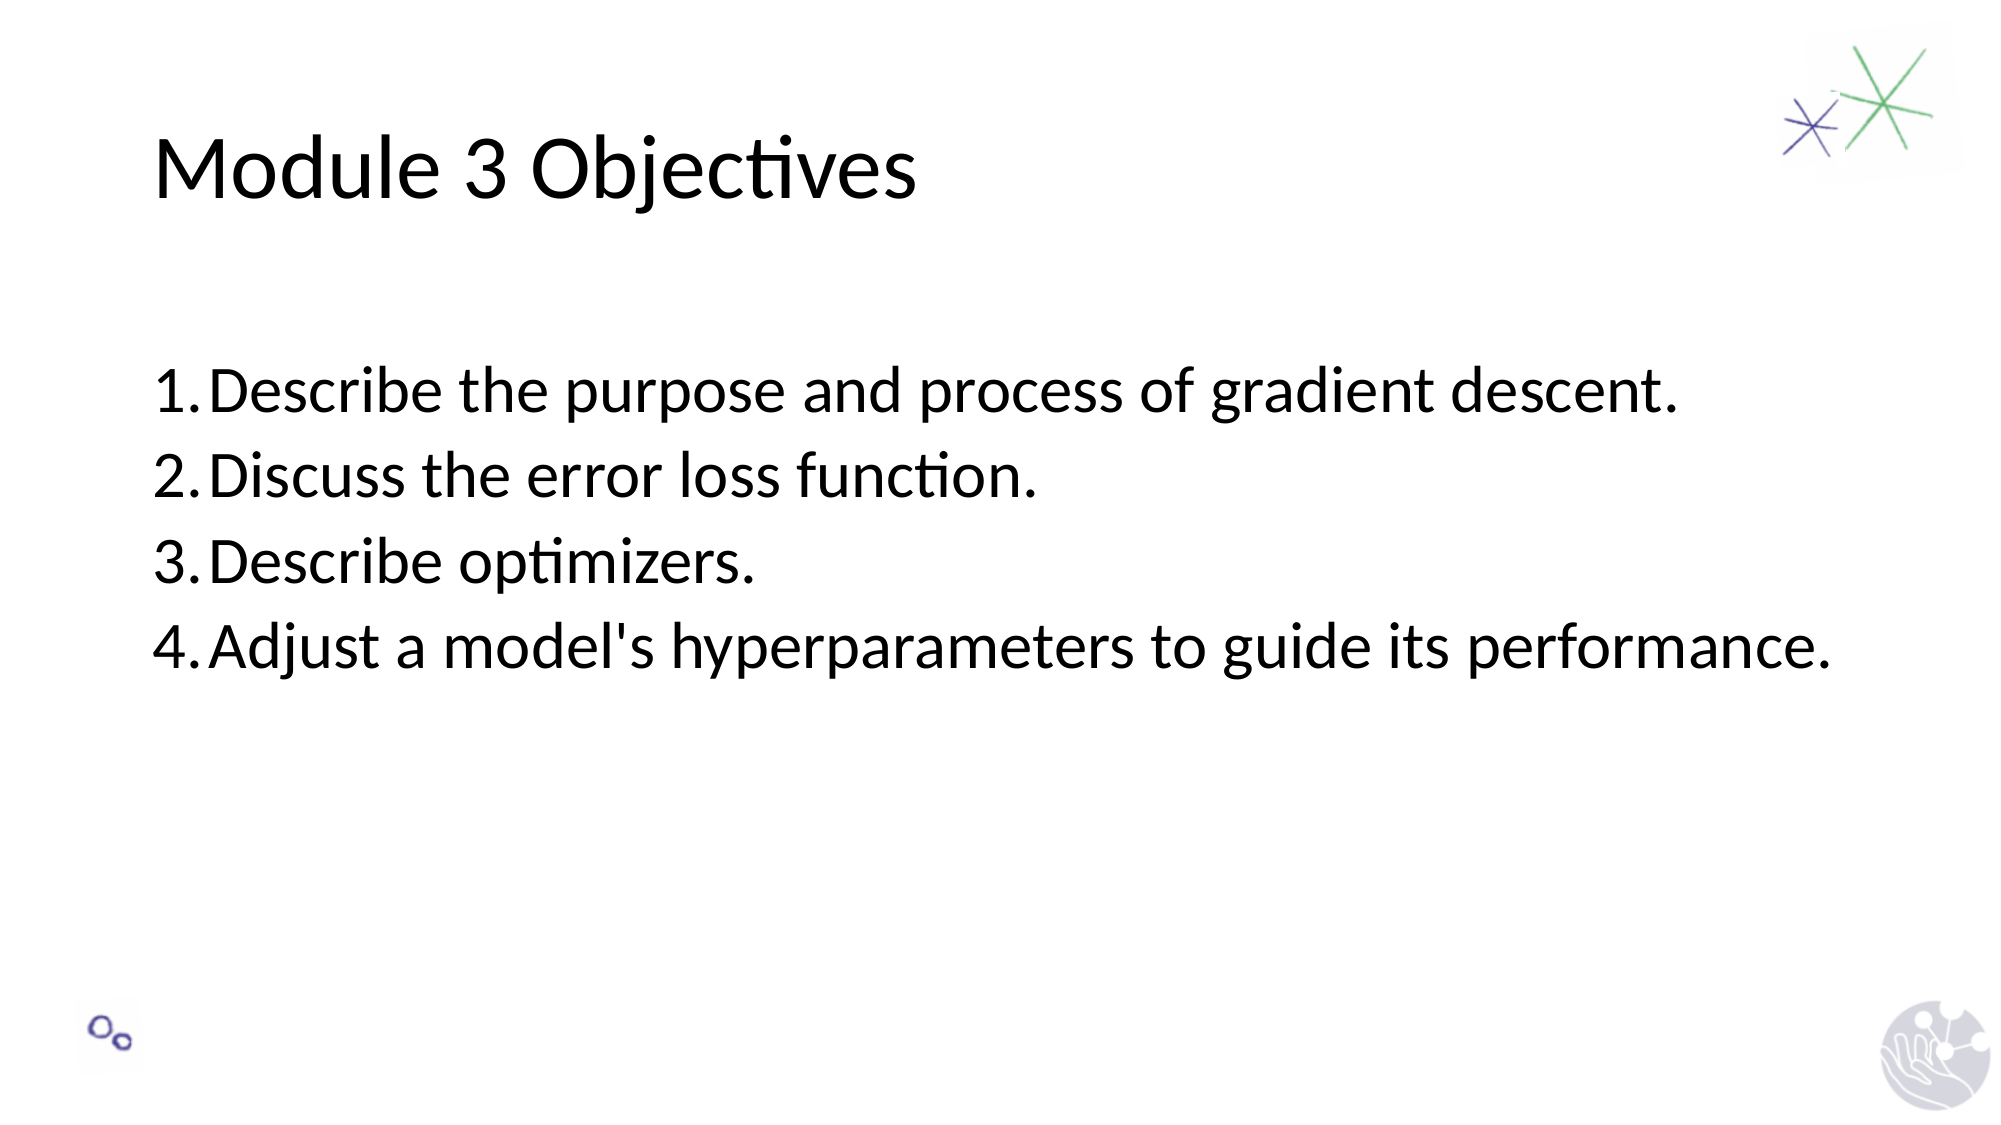

# Module 3 Objectives
Describe the purpose and process of gradient descent.
Discuss the error loss function.
Describe optimizers.
Adjust a model's hyperparameters to guide its performance.